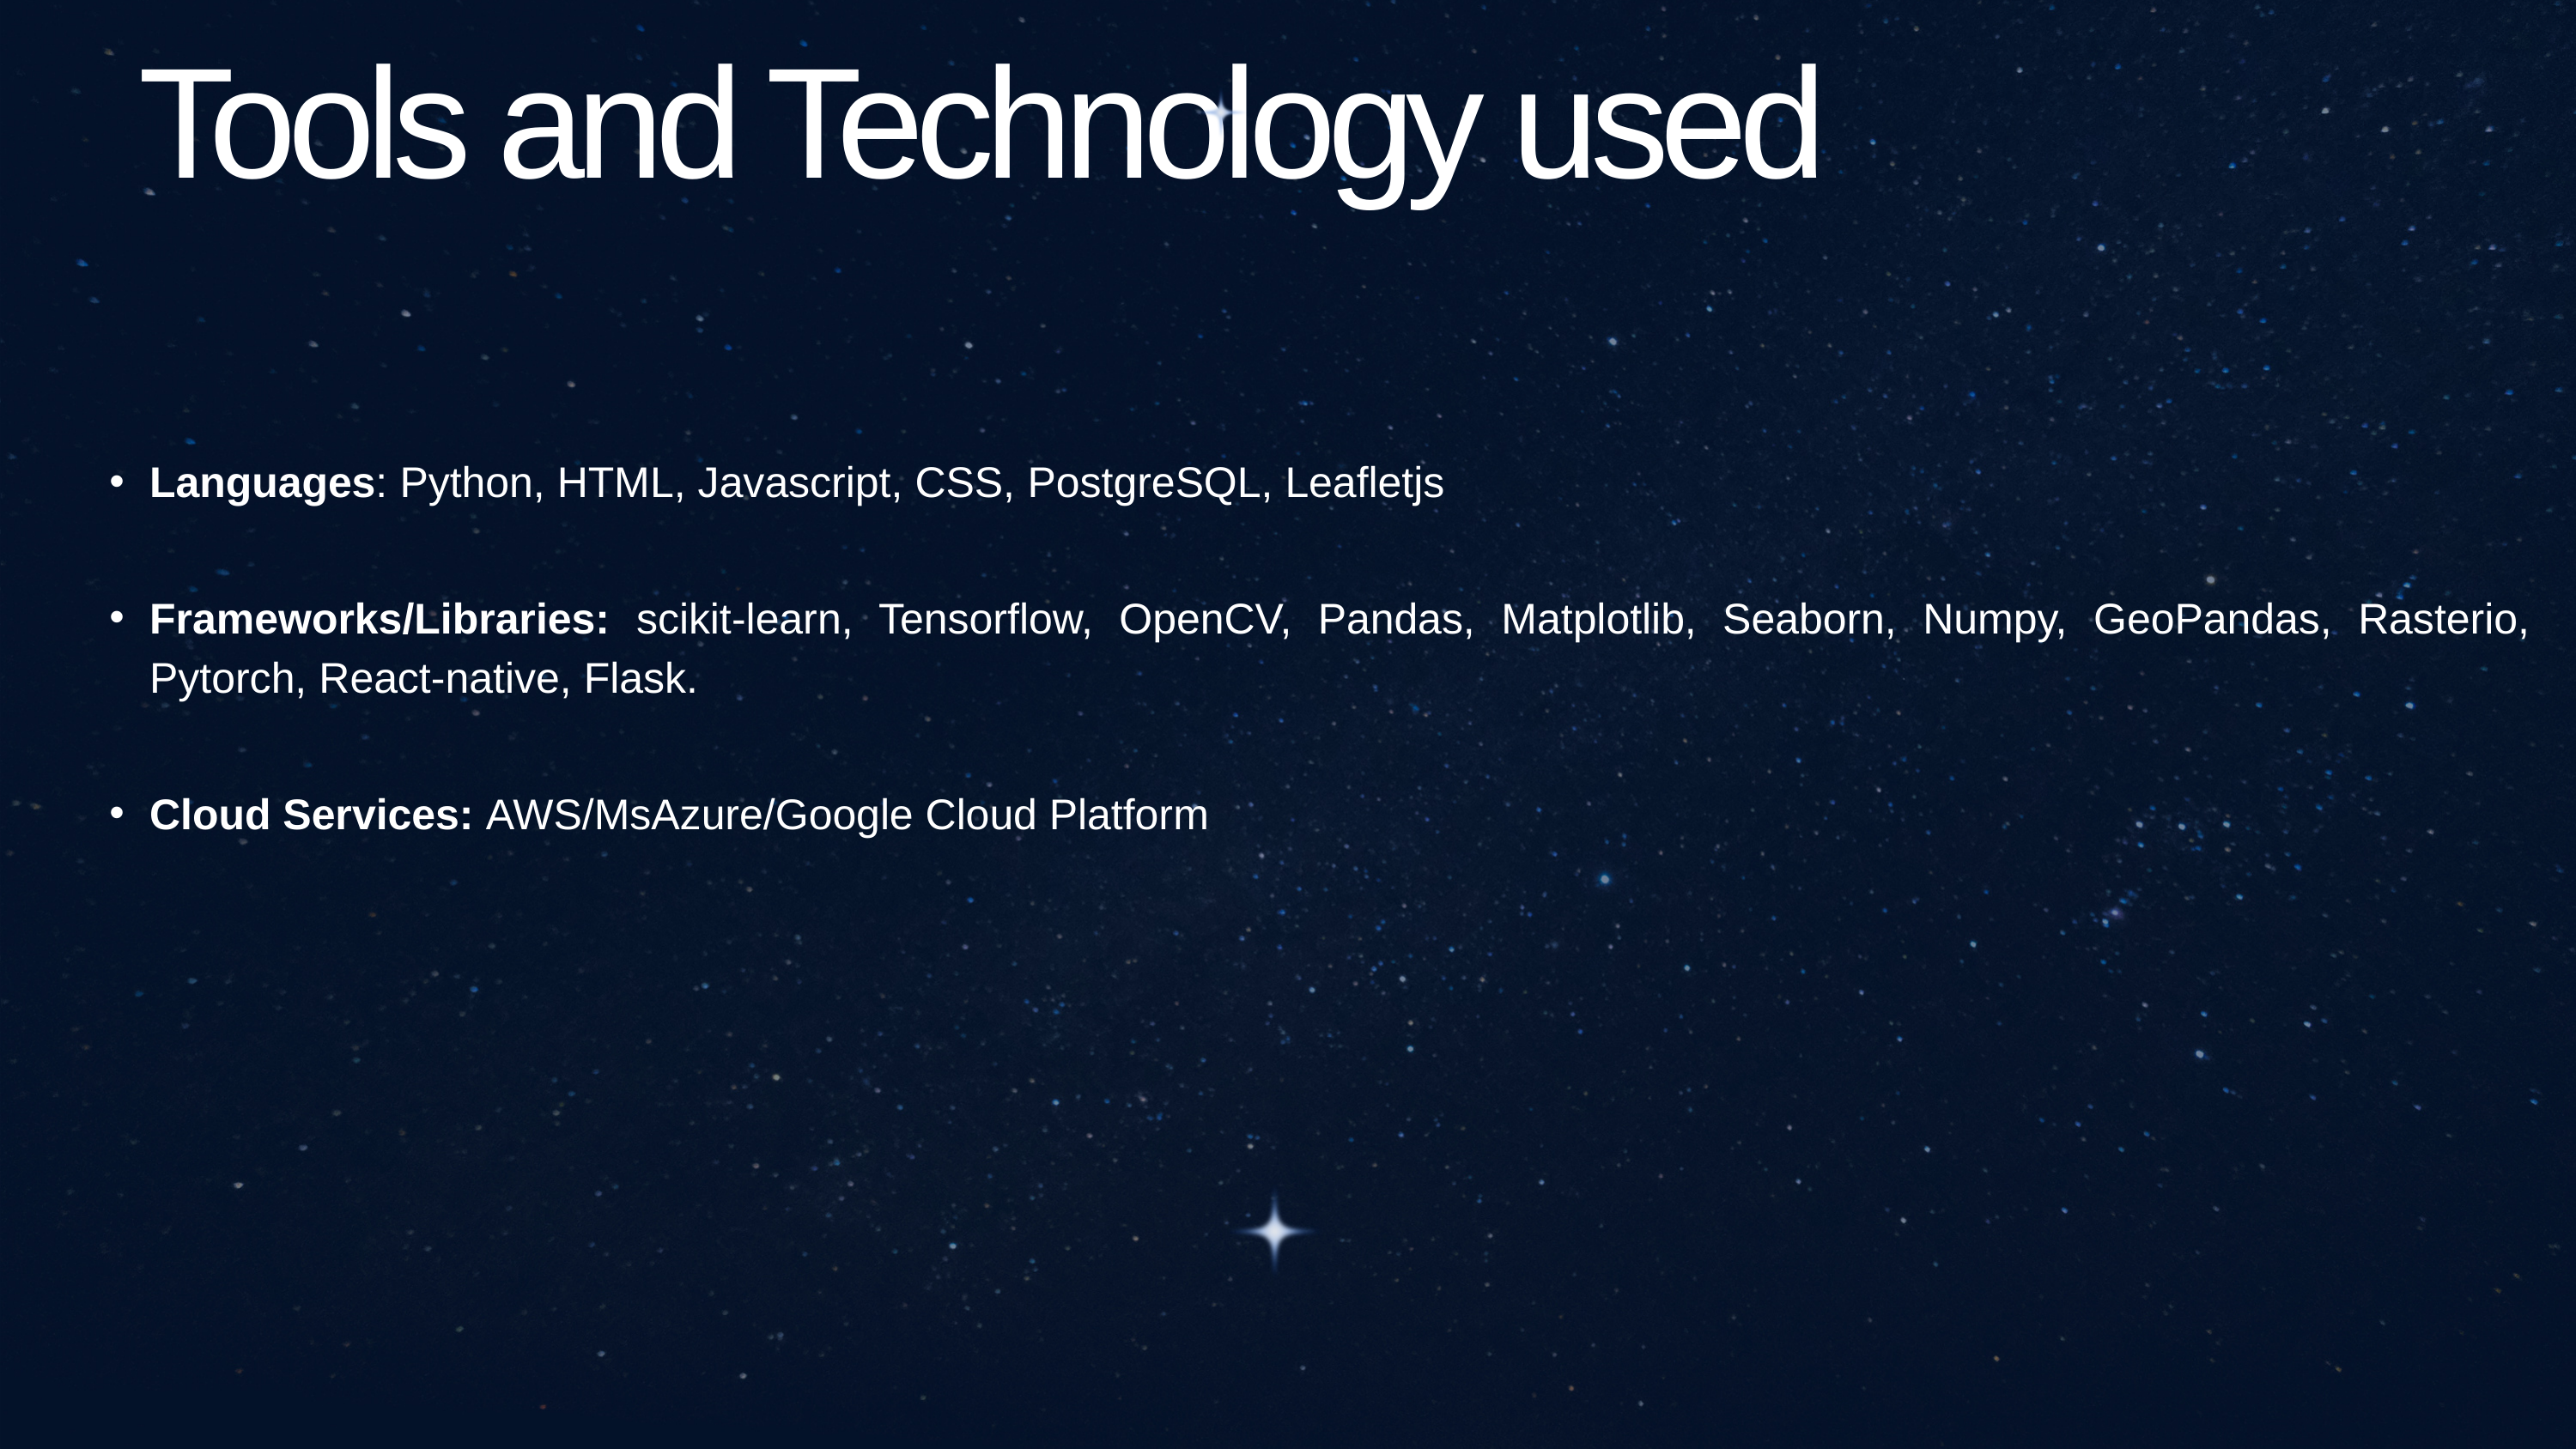

Tools and Technology used

Languages: Python, HTML, Javascript, CSS, PostgreSQL, Leafletjs

Frameworks/Libraries: scikit-learn, Tensorflow, OpenCV, Pandas, Matplotlib, Seaborn, Numpy, GeoPandas, Rasterio, Pytorch, React-native, Flask.

Cloud Services: AWS/MsAzure/Google Cloud Platform